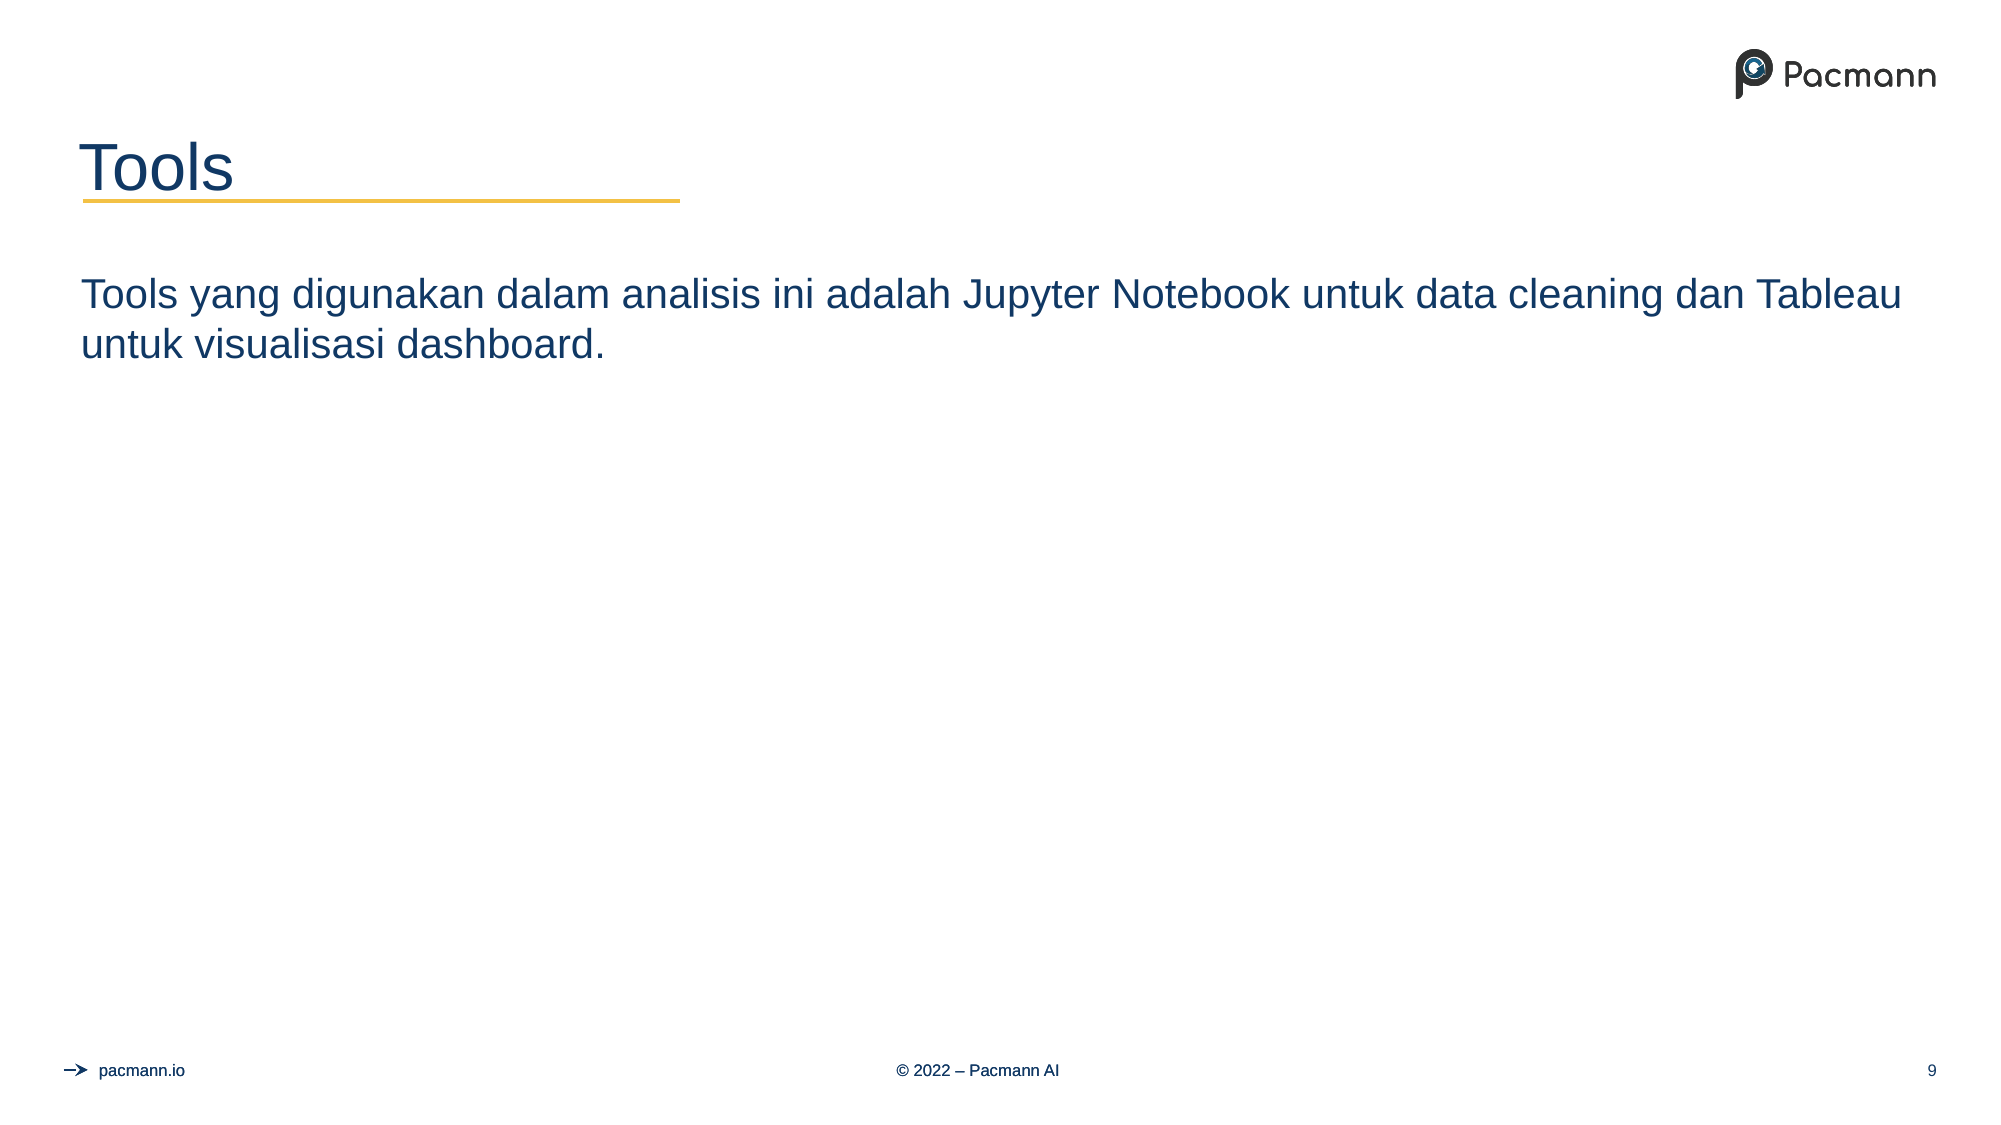

# Tools
Tools yang digunakan dalam analisis ini adalah Jupyter Notebook untuk data cleaning dan Tableau untuk visualisasi dashboard.